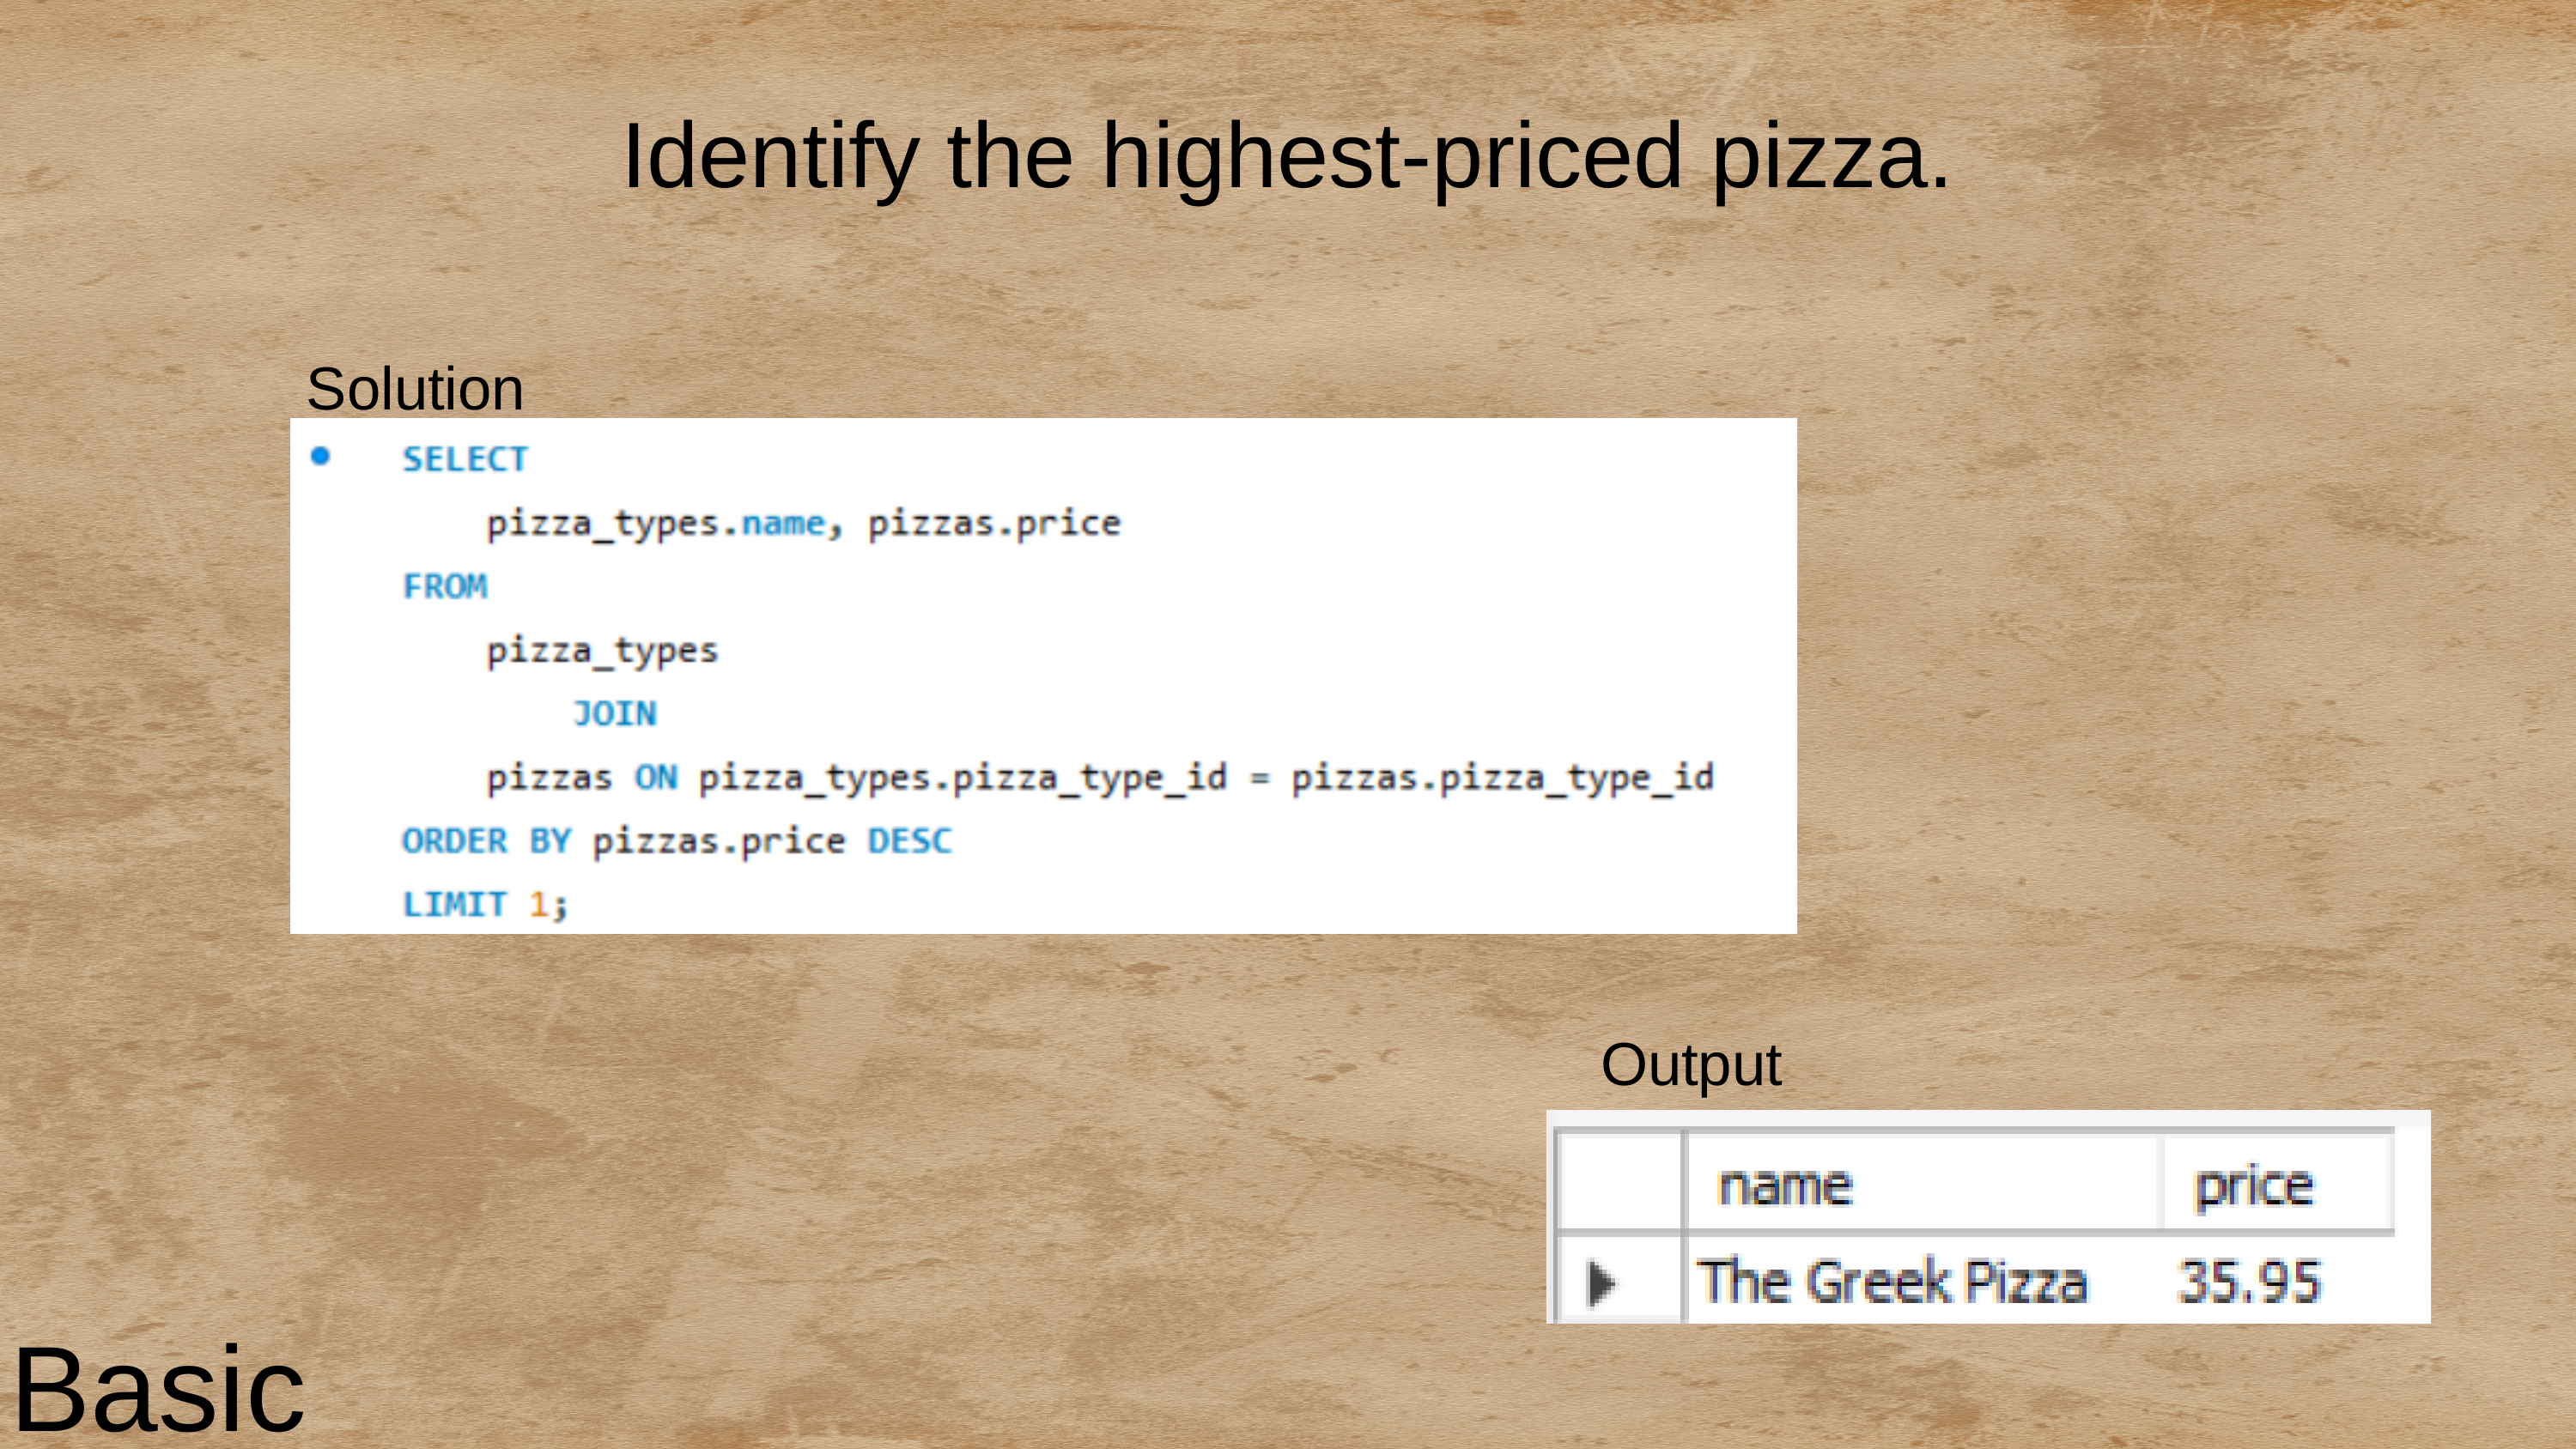

Identify the highest-priced pizza.
Solution

Output

Basic